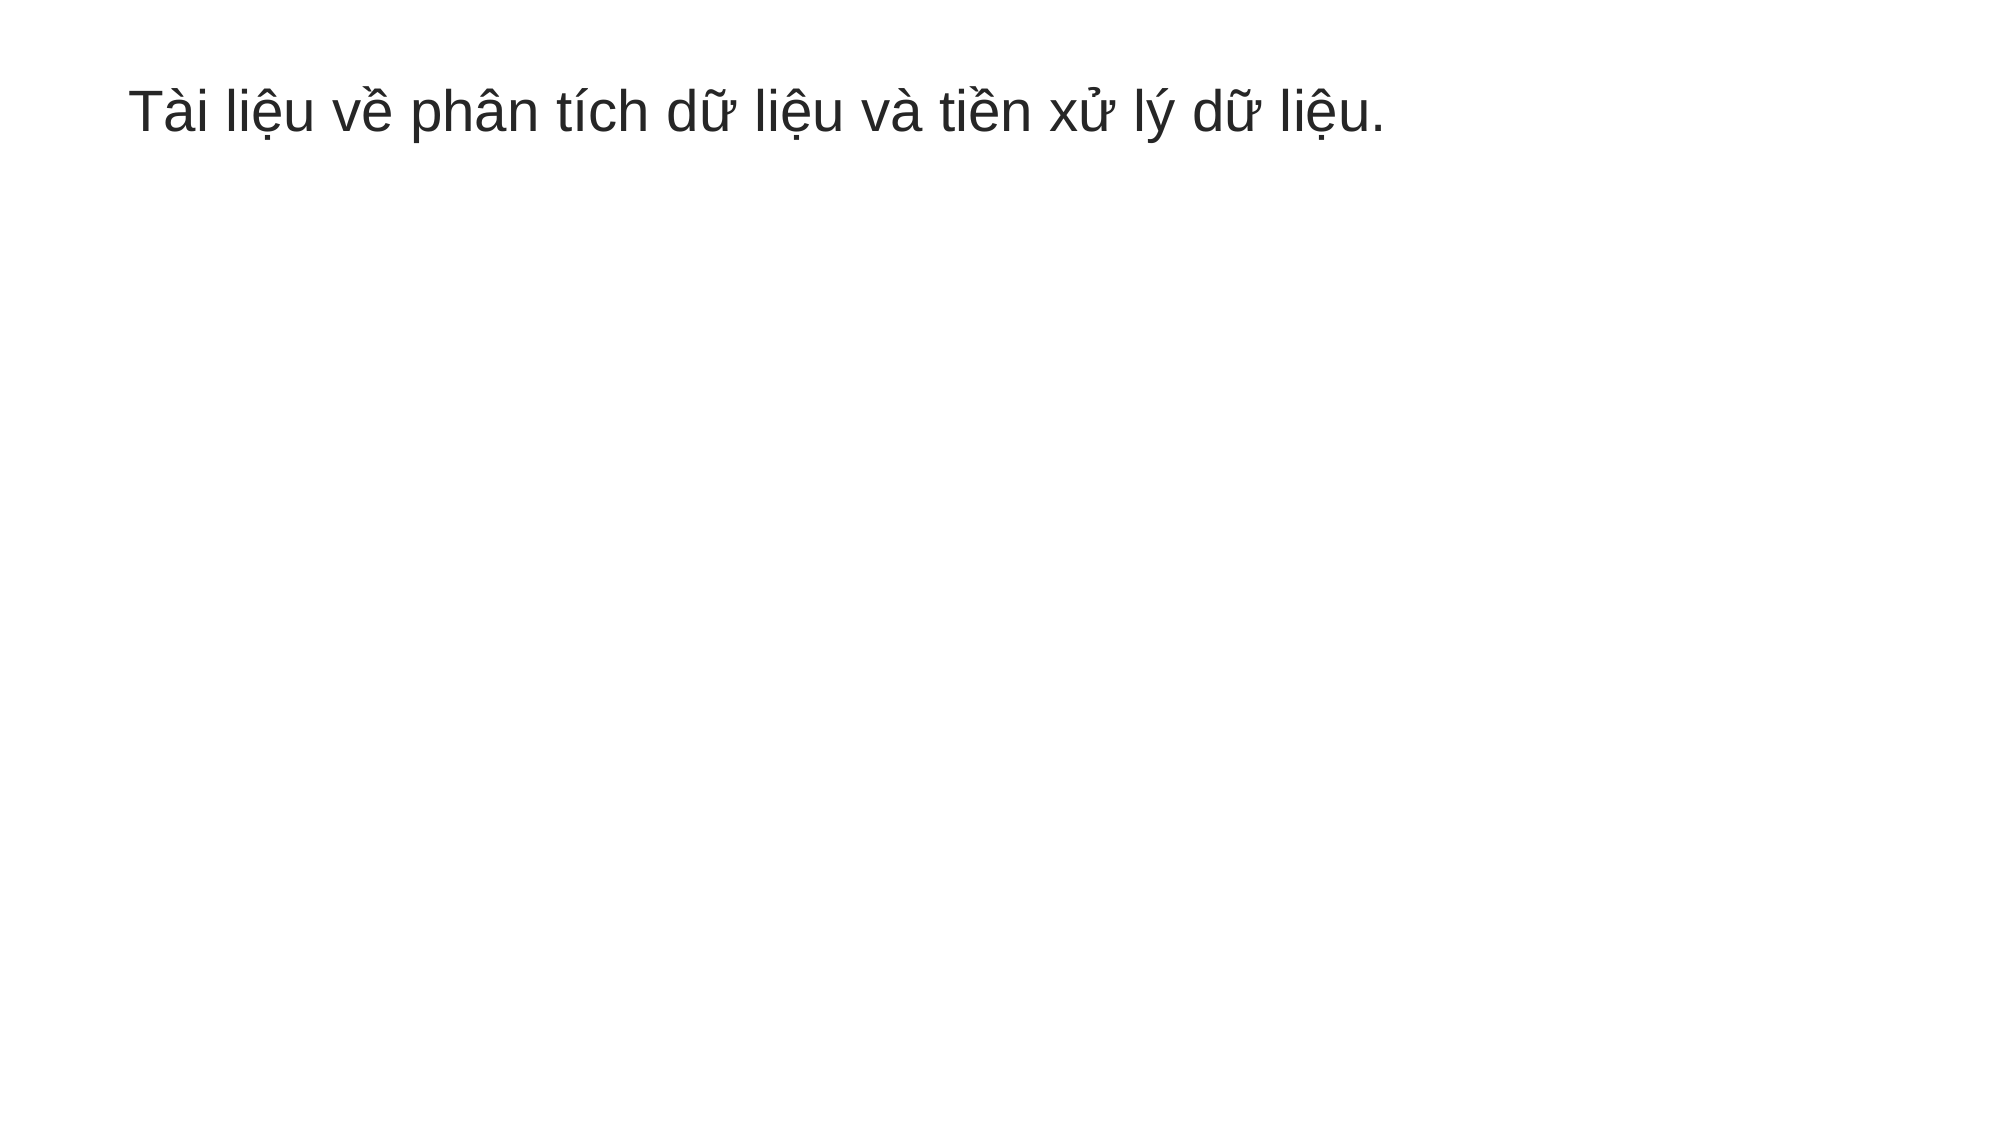

Tài liệu về phân tích dữ liệu và tiền xử lý dữ liệu.